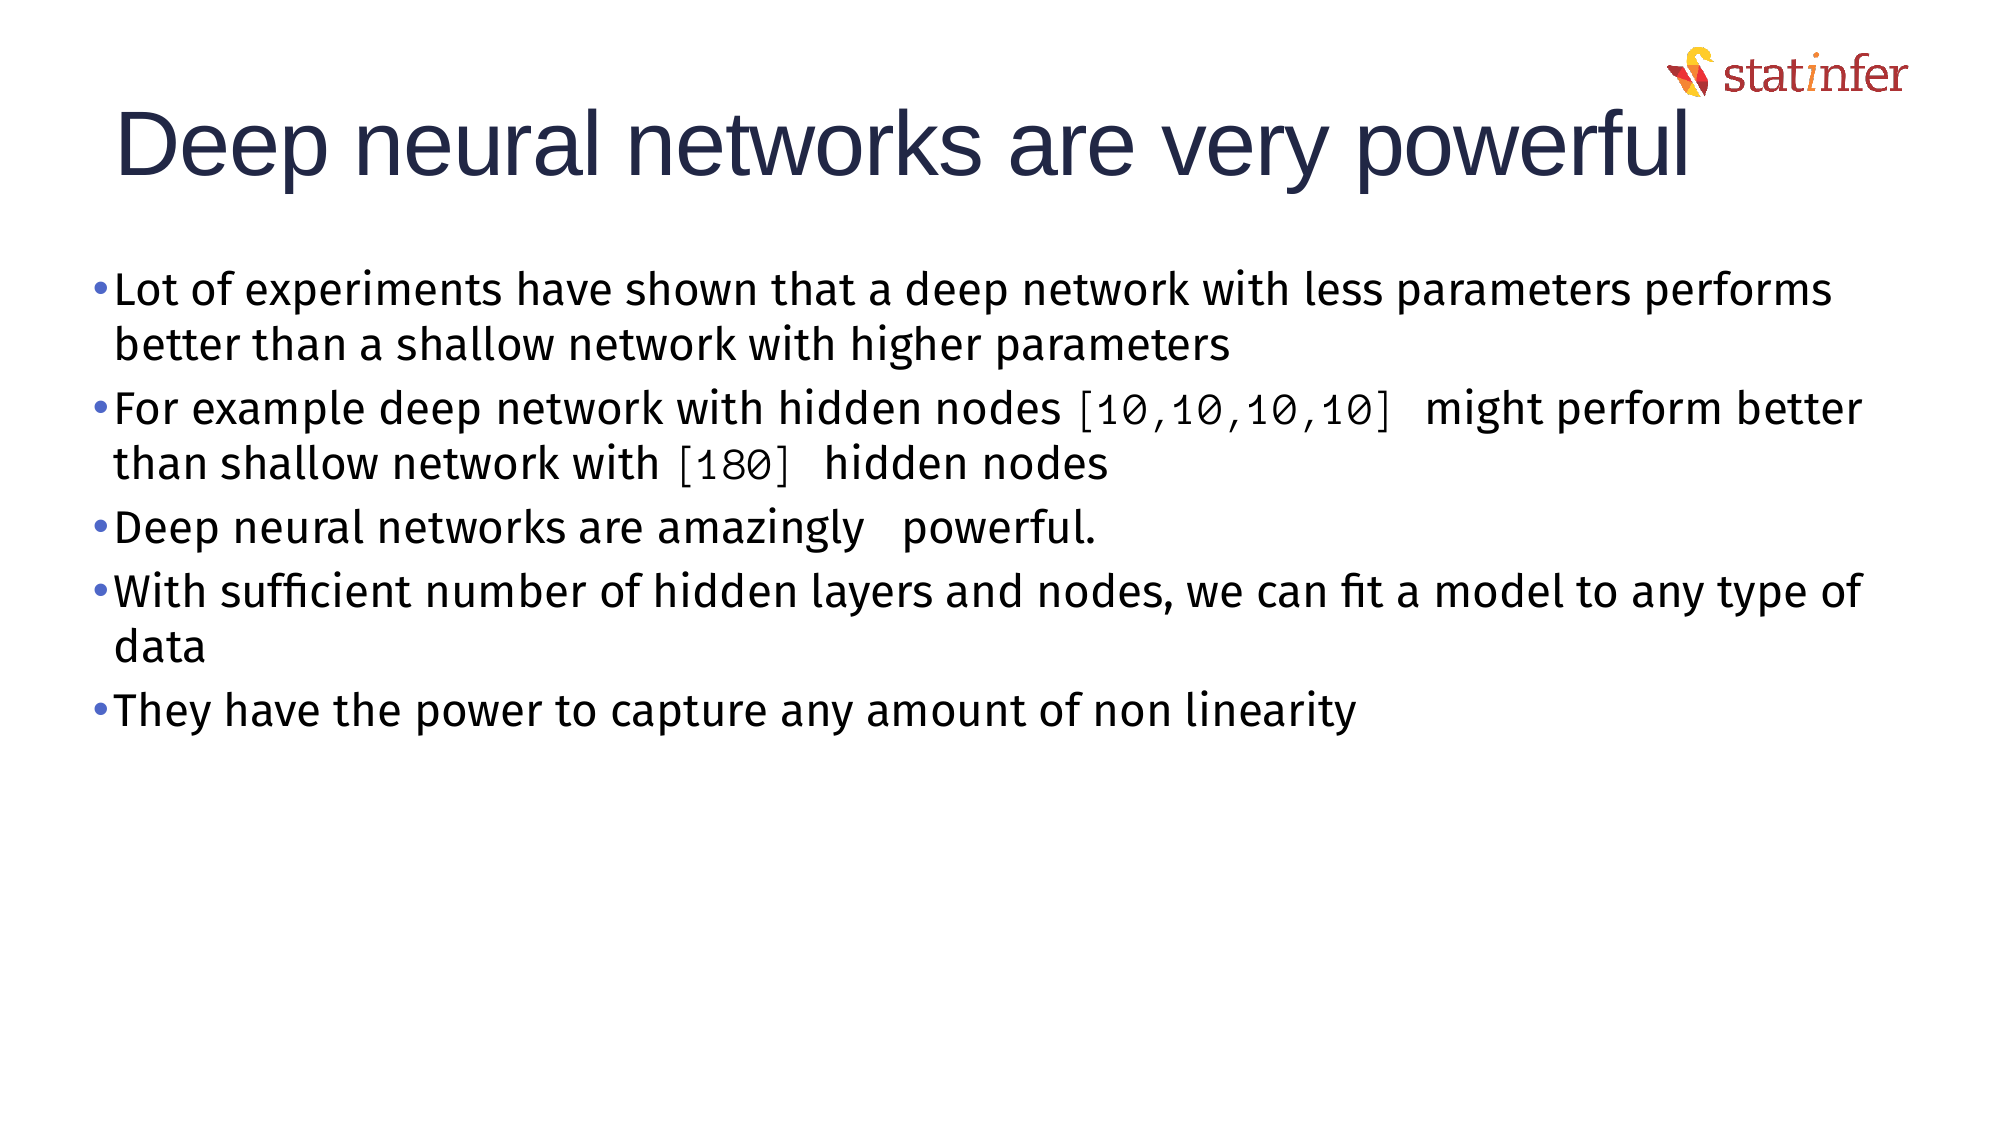

# Deep neural networks are very powerful
Lot of experiments have shown that a deep network with less parameters performs better than a shallow network with higher parameters
For example deep network with hidden nodes [10,10,10,10] might perform better than shallow network with [180] hidden nodes
Deep neural networks are amazingly   powerful.
With sufficient number of hidden layers and nodes, we can fit a model to any type of data
They have the power to capture any amount of non linearity
6